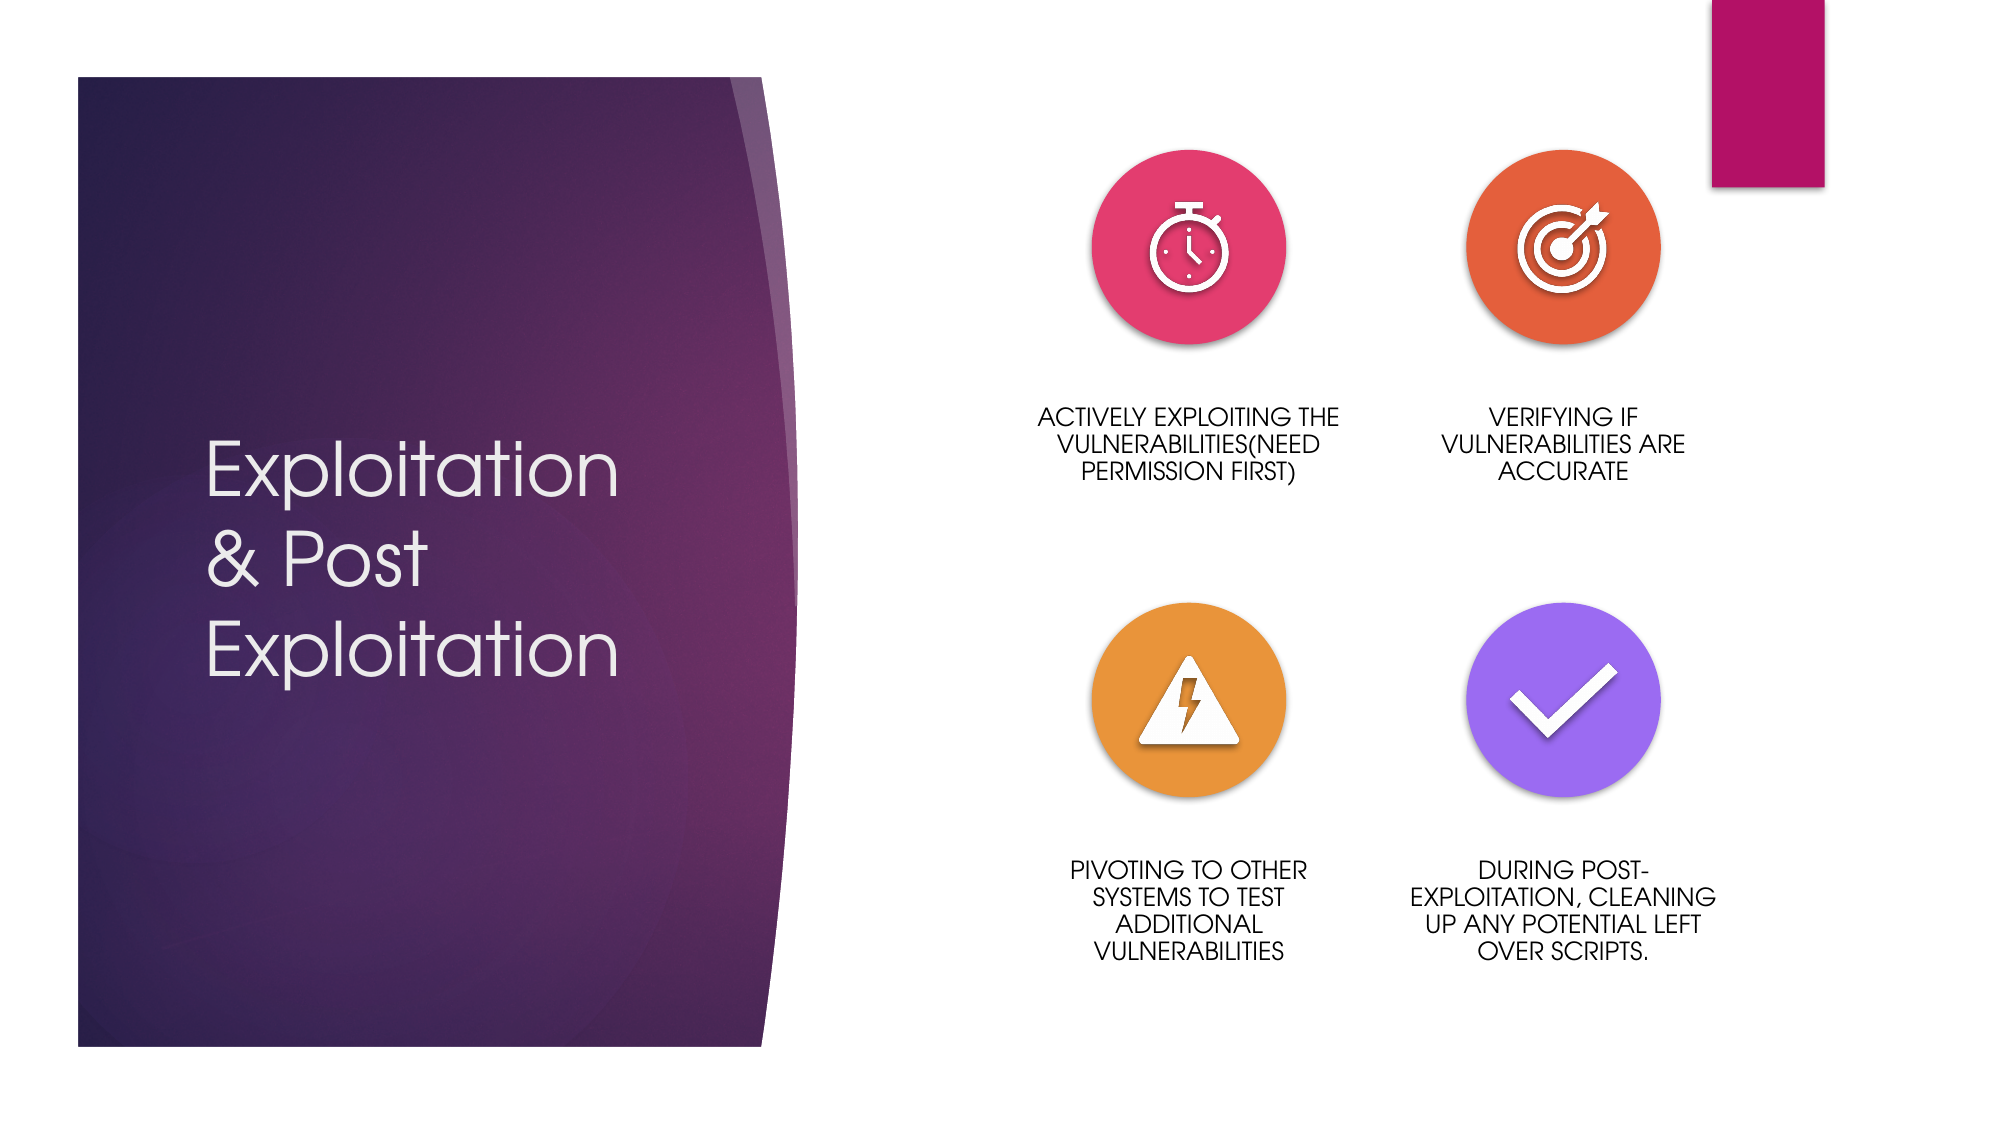

Actively Exploiting the vulnerabilities(need permission first)
Verifying if vulnerabilities are accurate
Pivoting to other systems to test additional vulnerabilities
During Post-Exploitation, cleaning up any potential left over scripts.
# Exploitation & Post Exploitation